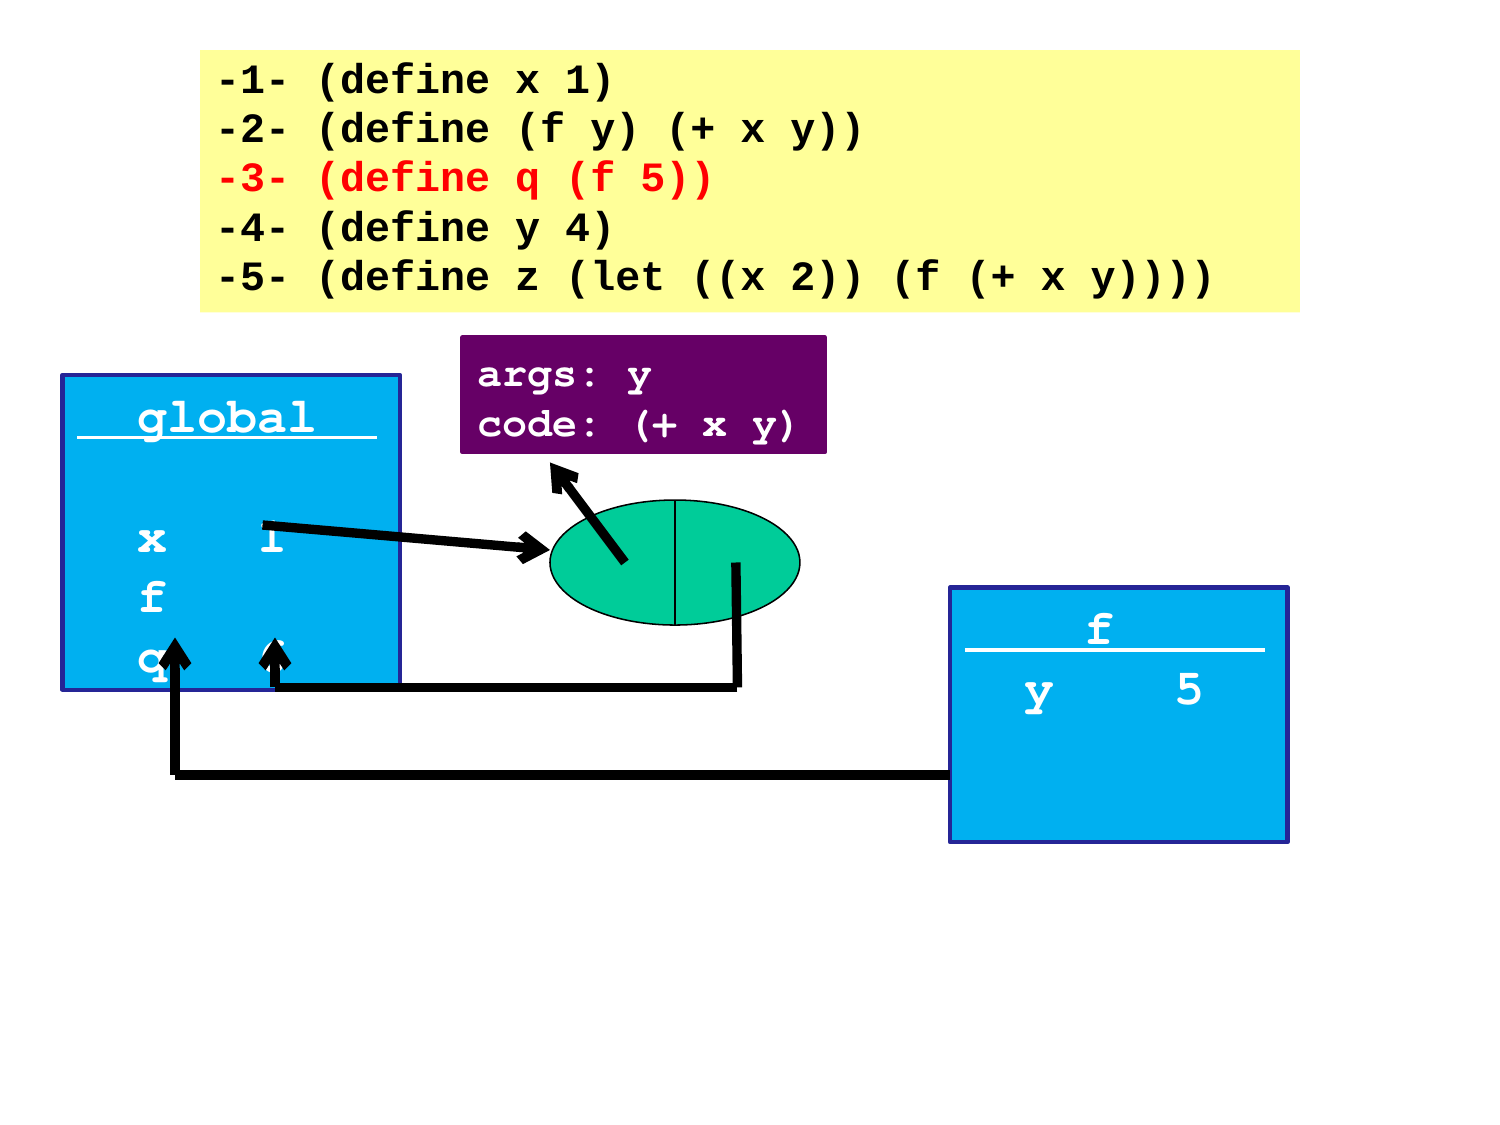

-1- (define x 1)
-2- (define (f y) (+ x y))
-3- (define q (f 5))
-4- (define y 4)
-5- (define z (let ((x 2)) (f (+ x y))))
args: y
code: (+ x y)
  global
  x   1
  f
  q   6

    f
  y    5